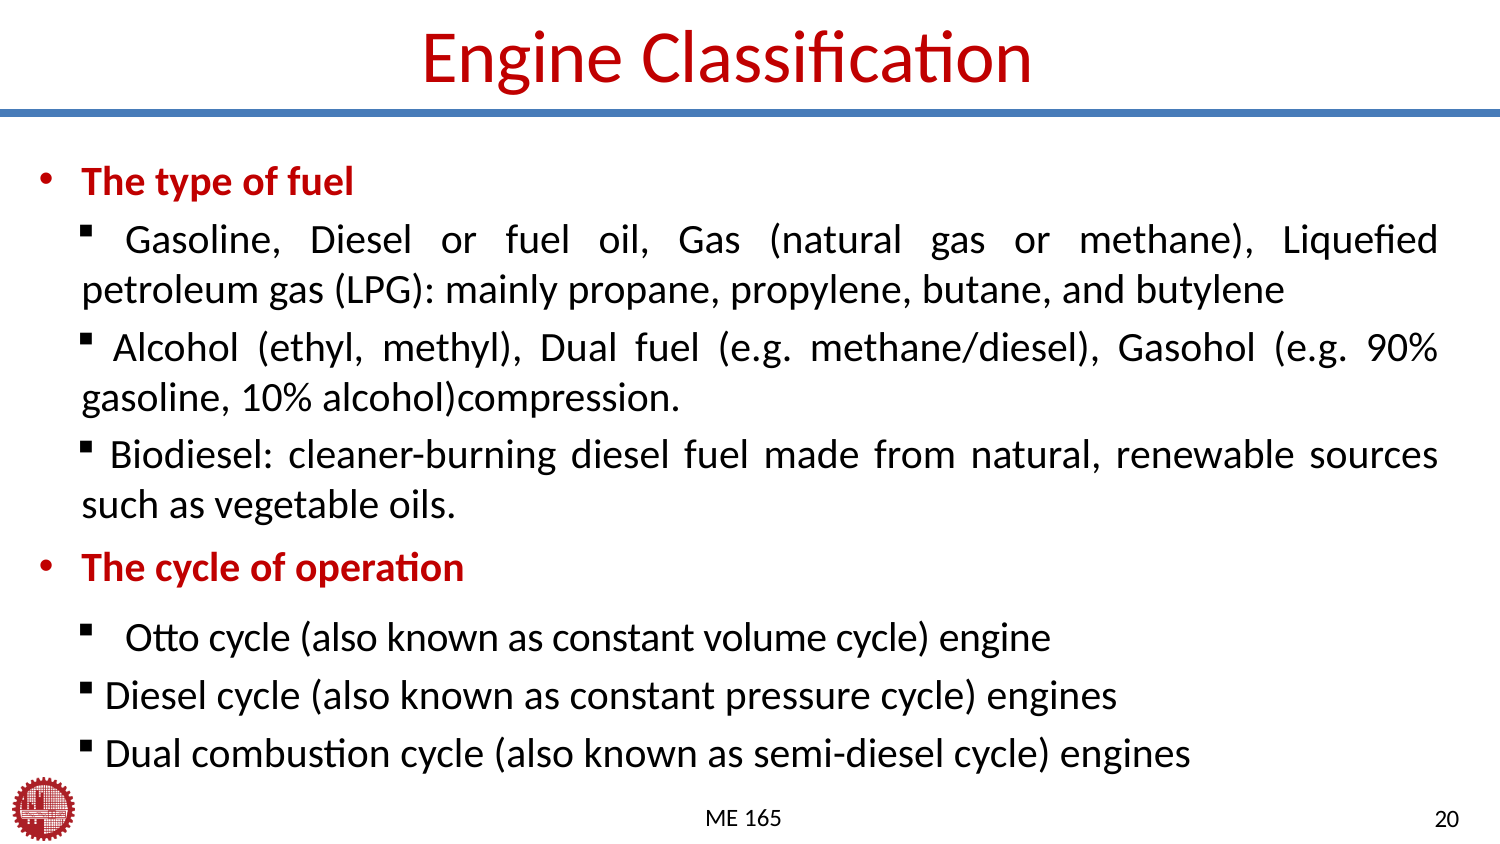

# Engine Classification
The type of fuel
	Gasoline, Diesel or fuel oil, Gas (natural gas or methane), Liquefied petroleum gas (LPG): mainly propane, propylene, butane, and butylene
 Alcohol (ethyl, methyl), Dual fuel (e.g. methane/diesel), Gasohol (e.g. 90% gasoline, 10% alcohol)compression.
 Biodiesel: cleaner-burning diesel fuel made from natural, renewable sources such as vegetable oils.
The cycle of operation
	Otto cycle (also known as constant volume cycle) engine
 Diesel cycle (also known as constant pressure cycle) engines
 Dual combustion cycle (also known as semi-diesel cycle) engines
ME 165
20